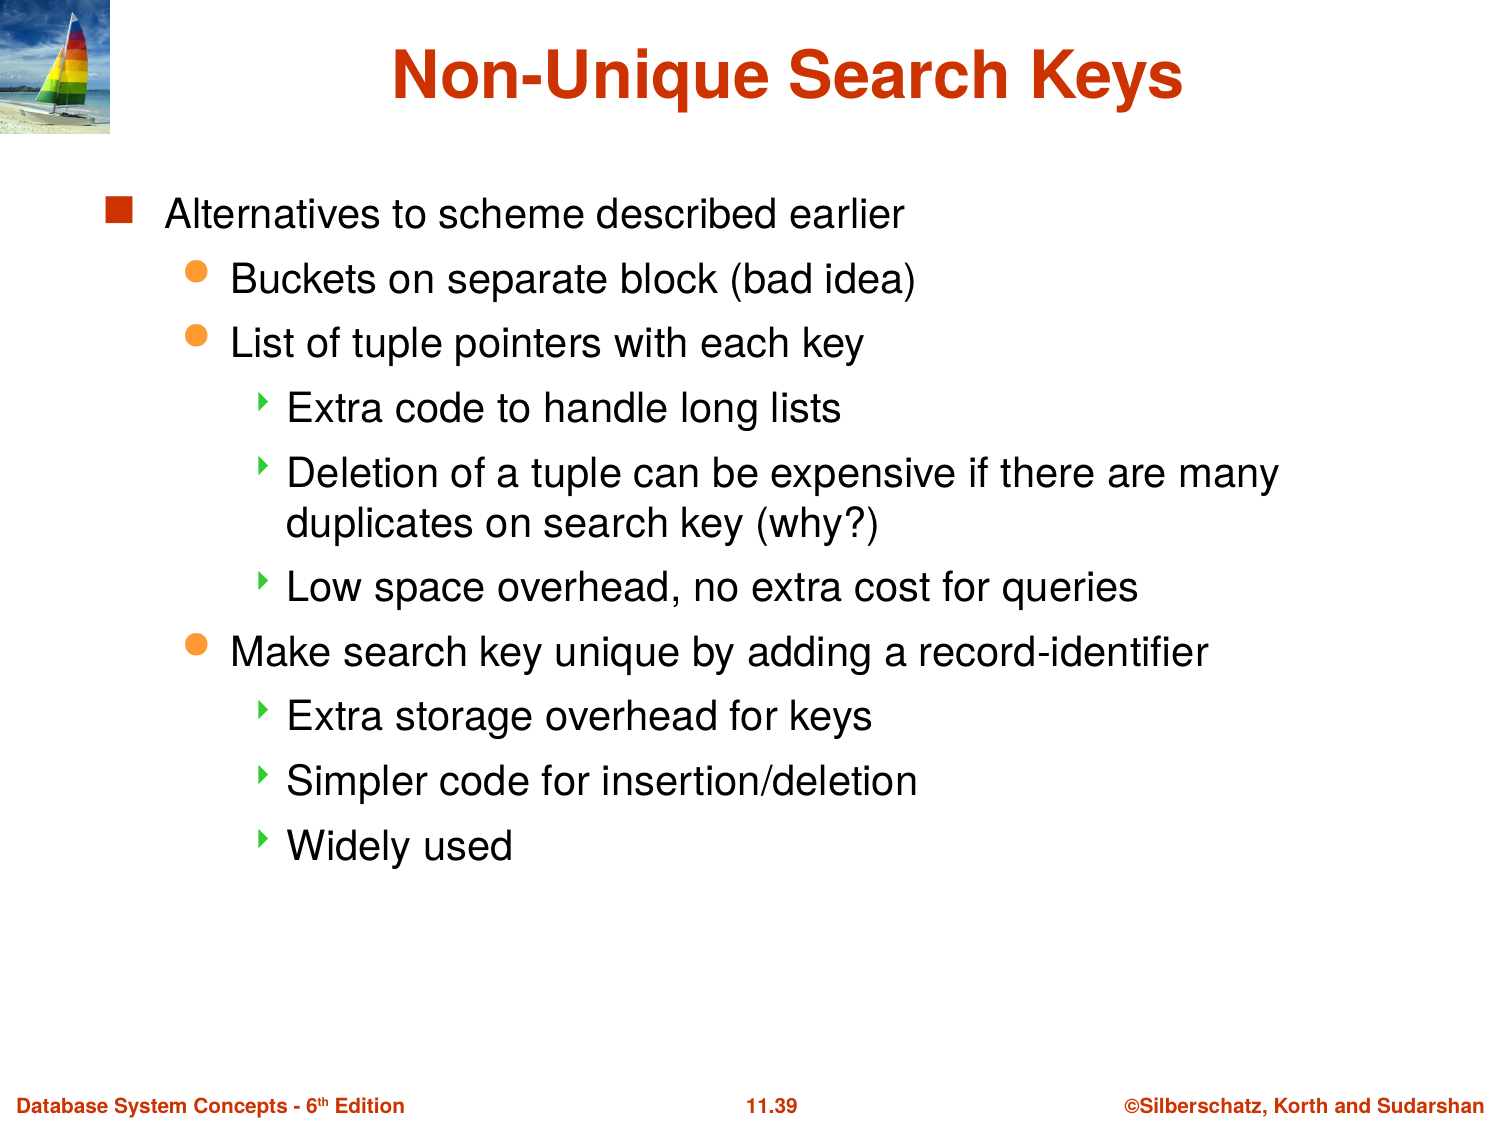

Non-Unique Search Keys
Alternatives to scheme described earlier
Buckets on separate block (bad idea)
List of tuple pointers with each key
Extra code to handle long lists
Deletion of a tuple can be expensive if there are many duplicates on search key (why?)
Low space overhead, no extra cost for queries
Make search key unique by adding a record-identifier
Extra storage overhead for keys
Simpler code for insertion/deletion
Widely used